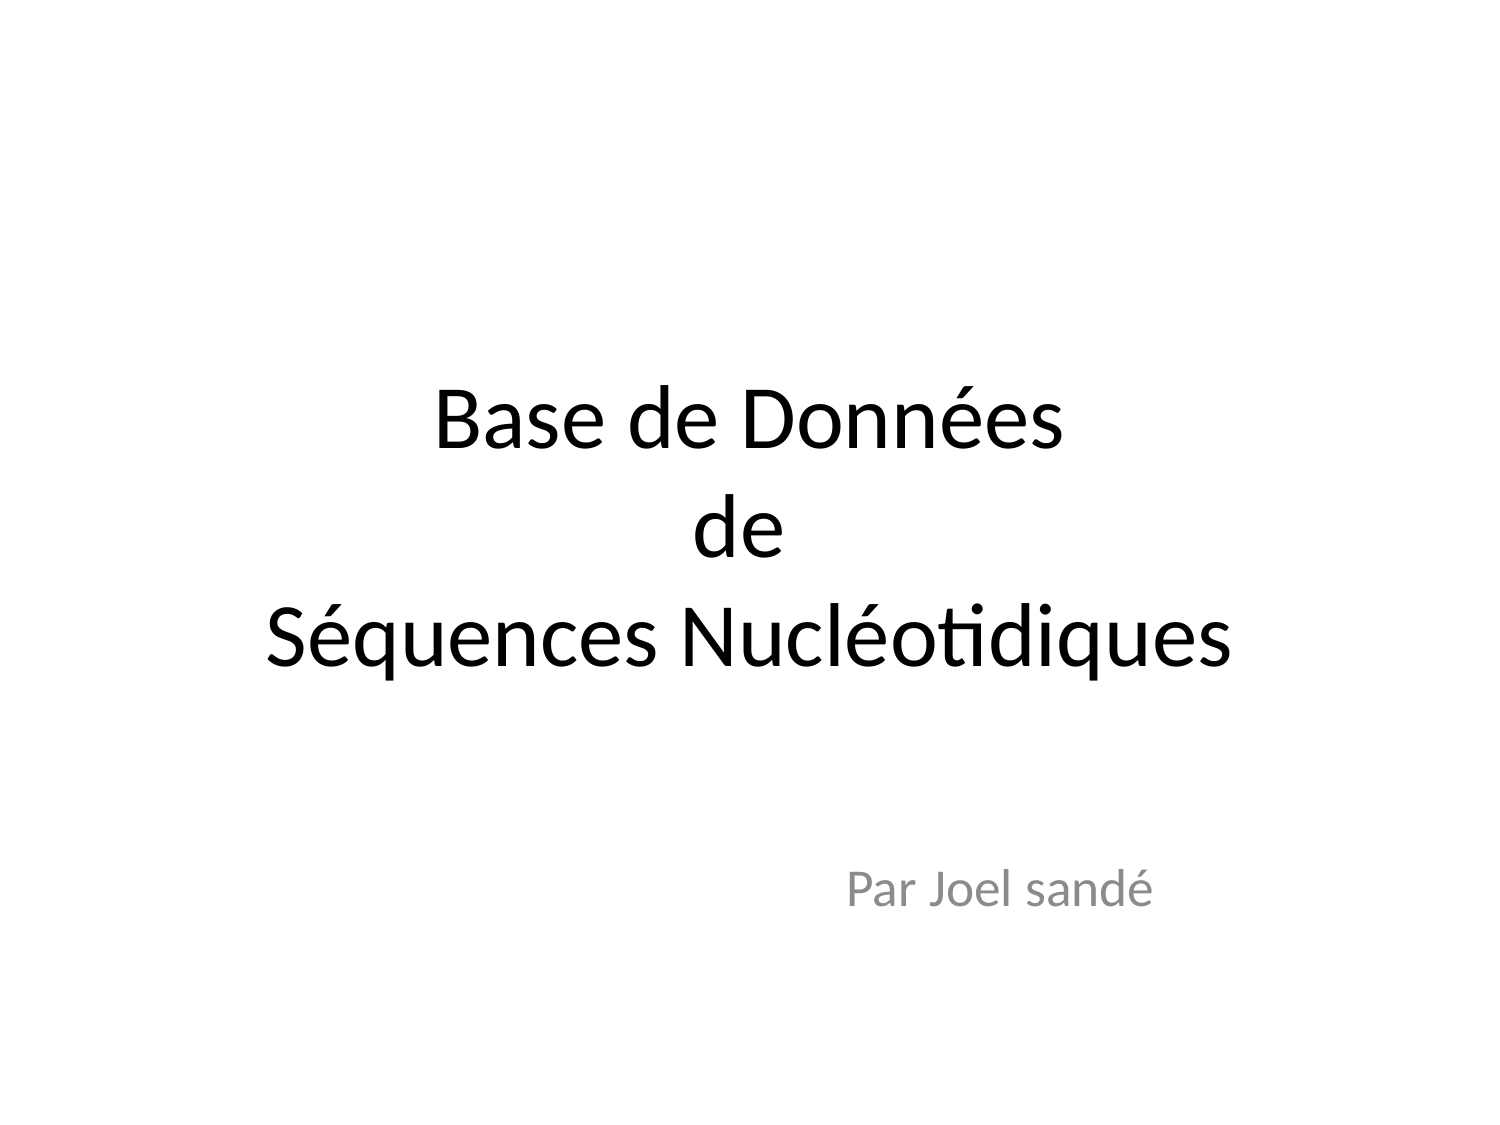

# Base de Données de Séquences Nucléotidiques
Par Joel sandé